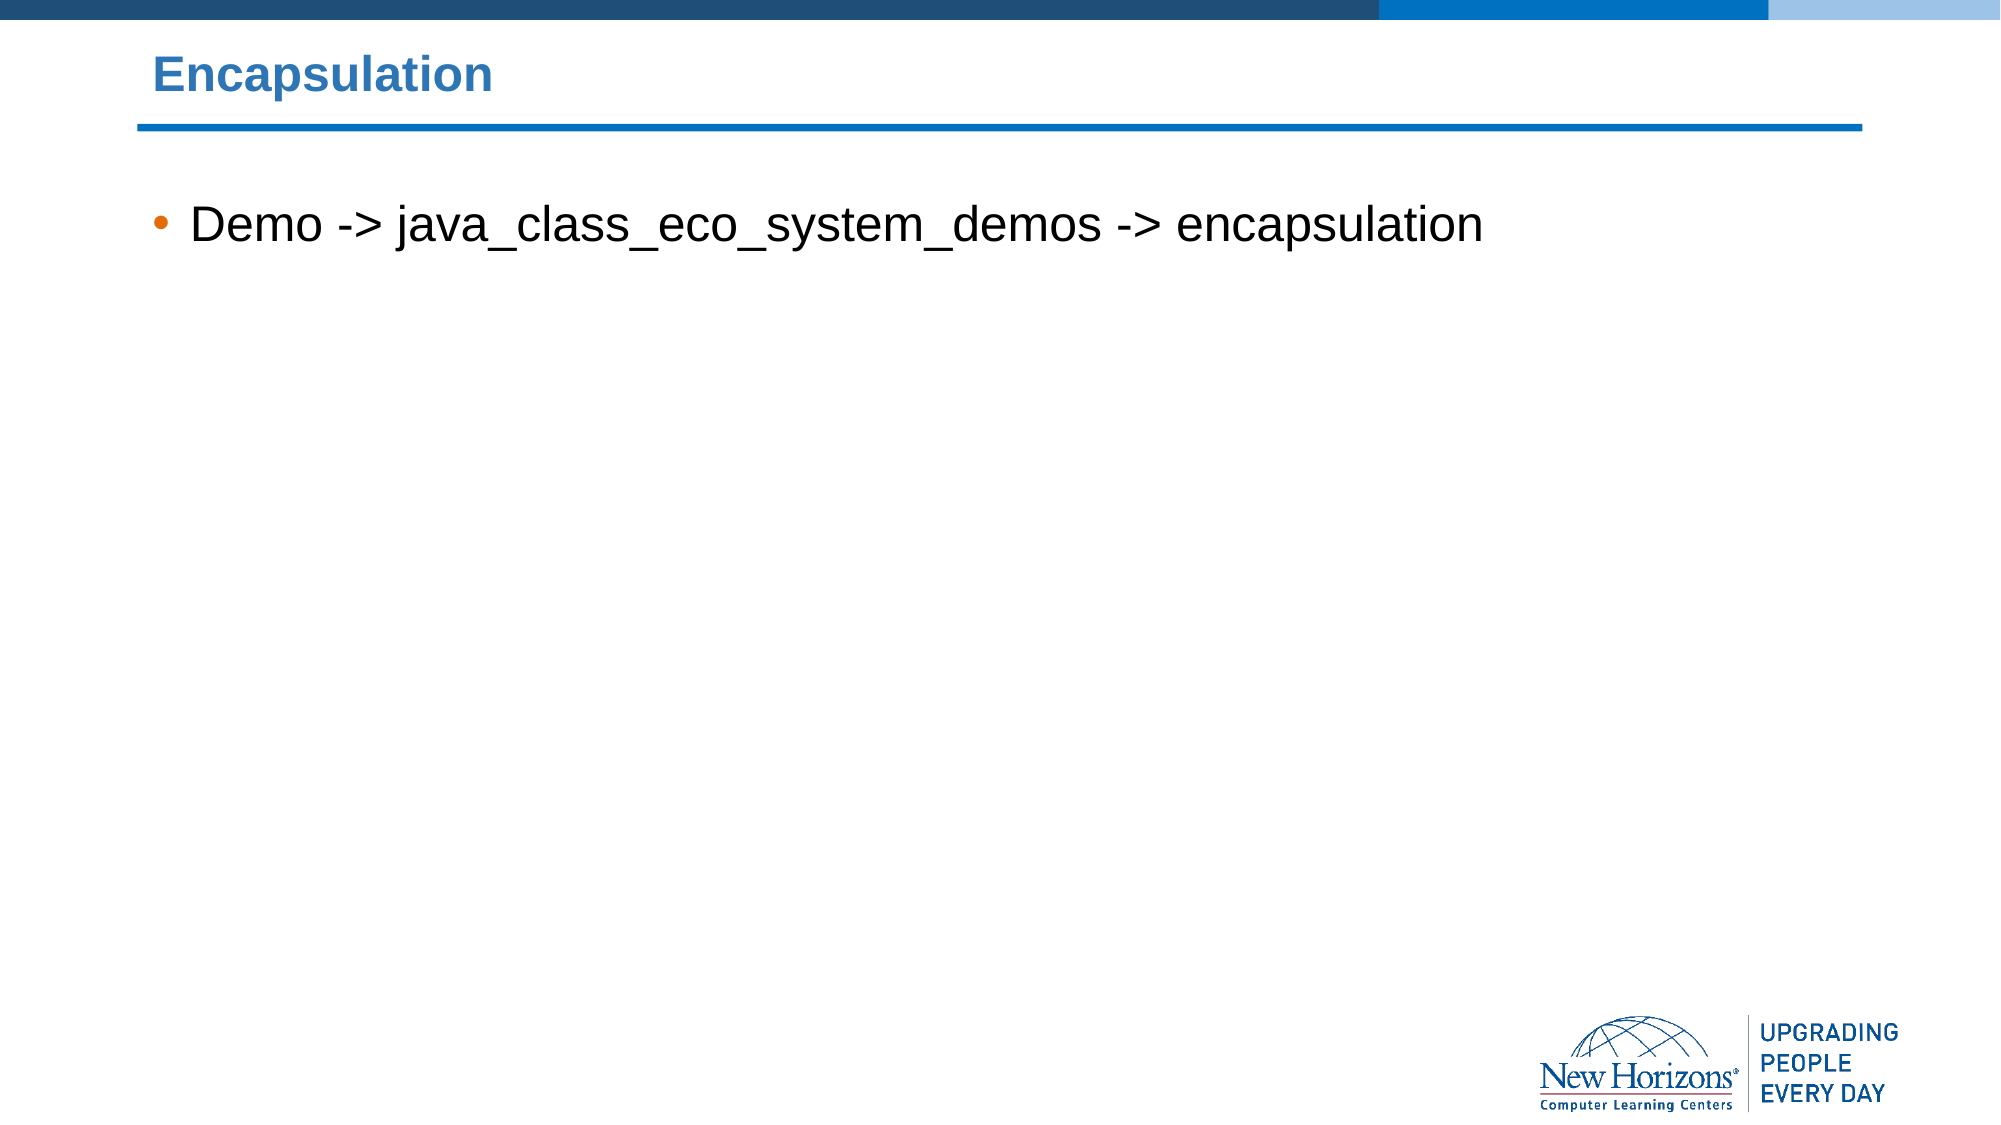

# Encapsulation
Demo -> java_class_eco_system_demos -> encapsulation